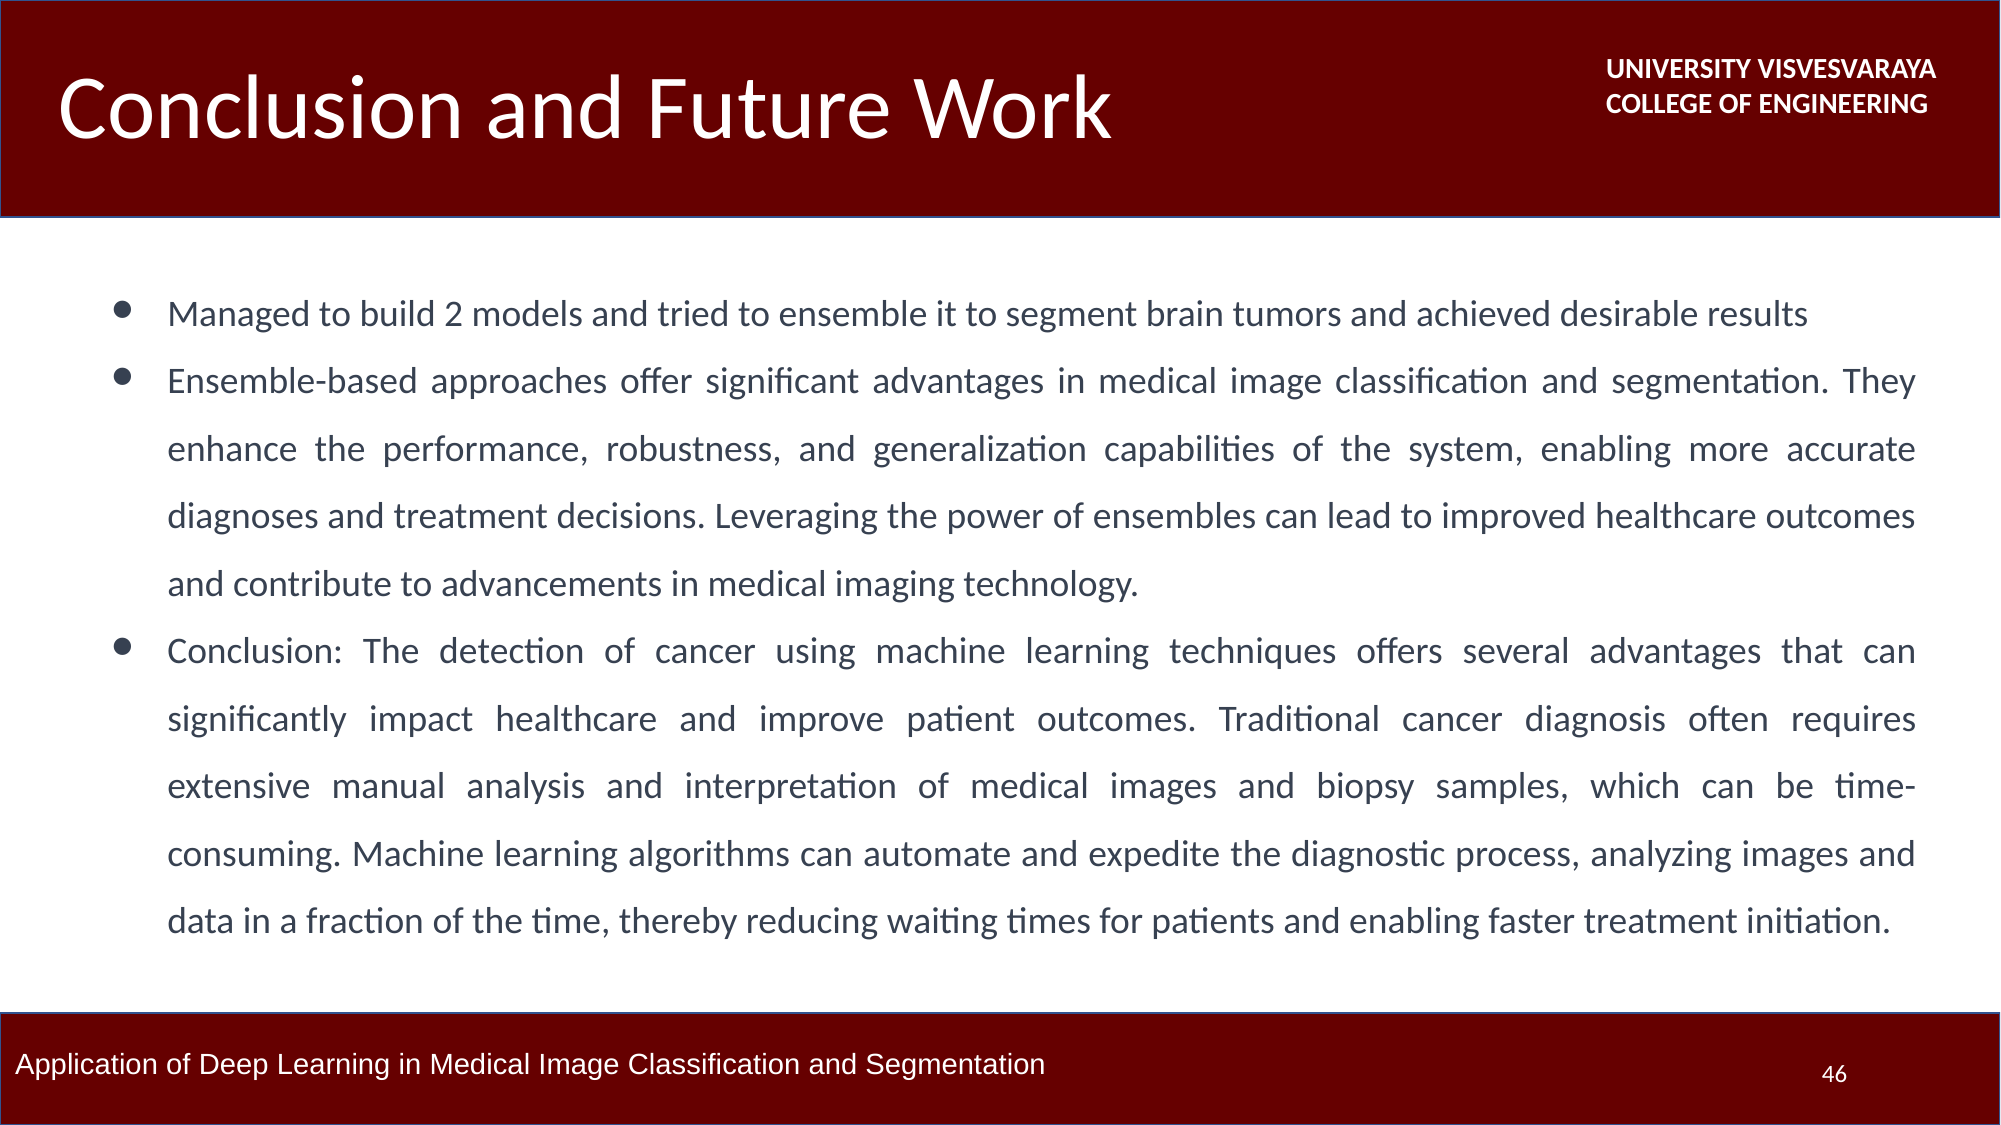

# Conclusion and Future Work
Managed to build 2 models and tried to ensemble it to segment brain tumors and achieved desirable results
Ensemble-based approaches offer significant advantages in medical image classification and segmentation. They enhance the performance, robustness, and generalization capabilities of the system, enabling more accurate diagnoses and treatment decisions. Leveraging the power of ensembles can lead to improved healthcare outcomes and contribute to advancements in medical imaging technology.
Conclusion: The detection of cancer using machine learning techniques offers several advantages that can significantly impact healthcare and improve patient outcomes. Traditional cancer diagnosis often requires extensive manual analysis and interpretation of medical images and biopsy samples, which can be time-consuming. Machine learning algorithms can automate and expedite the diagnostic process, analyzing images and data in a fraction of the time, thereby reducing waiting times for patients and enabling faster treatment initiation.

46